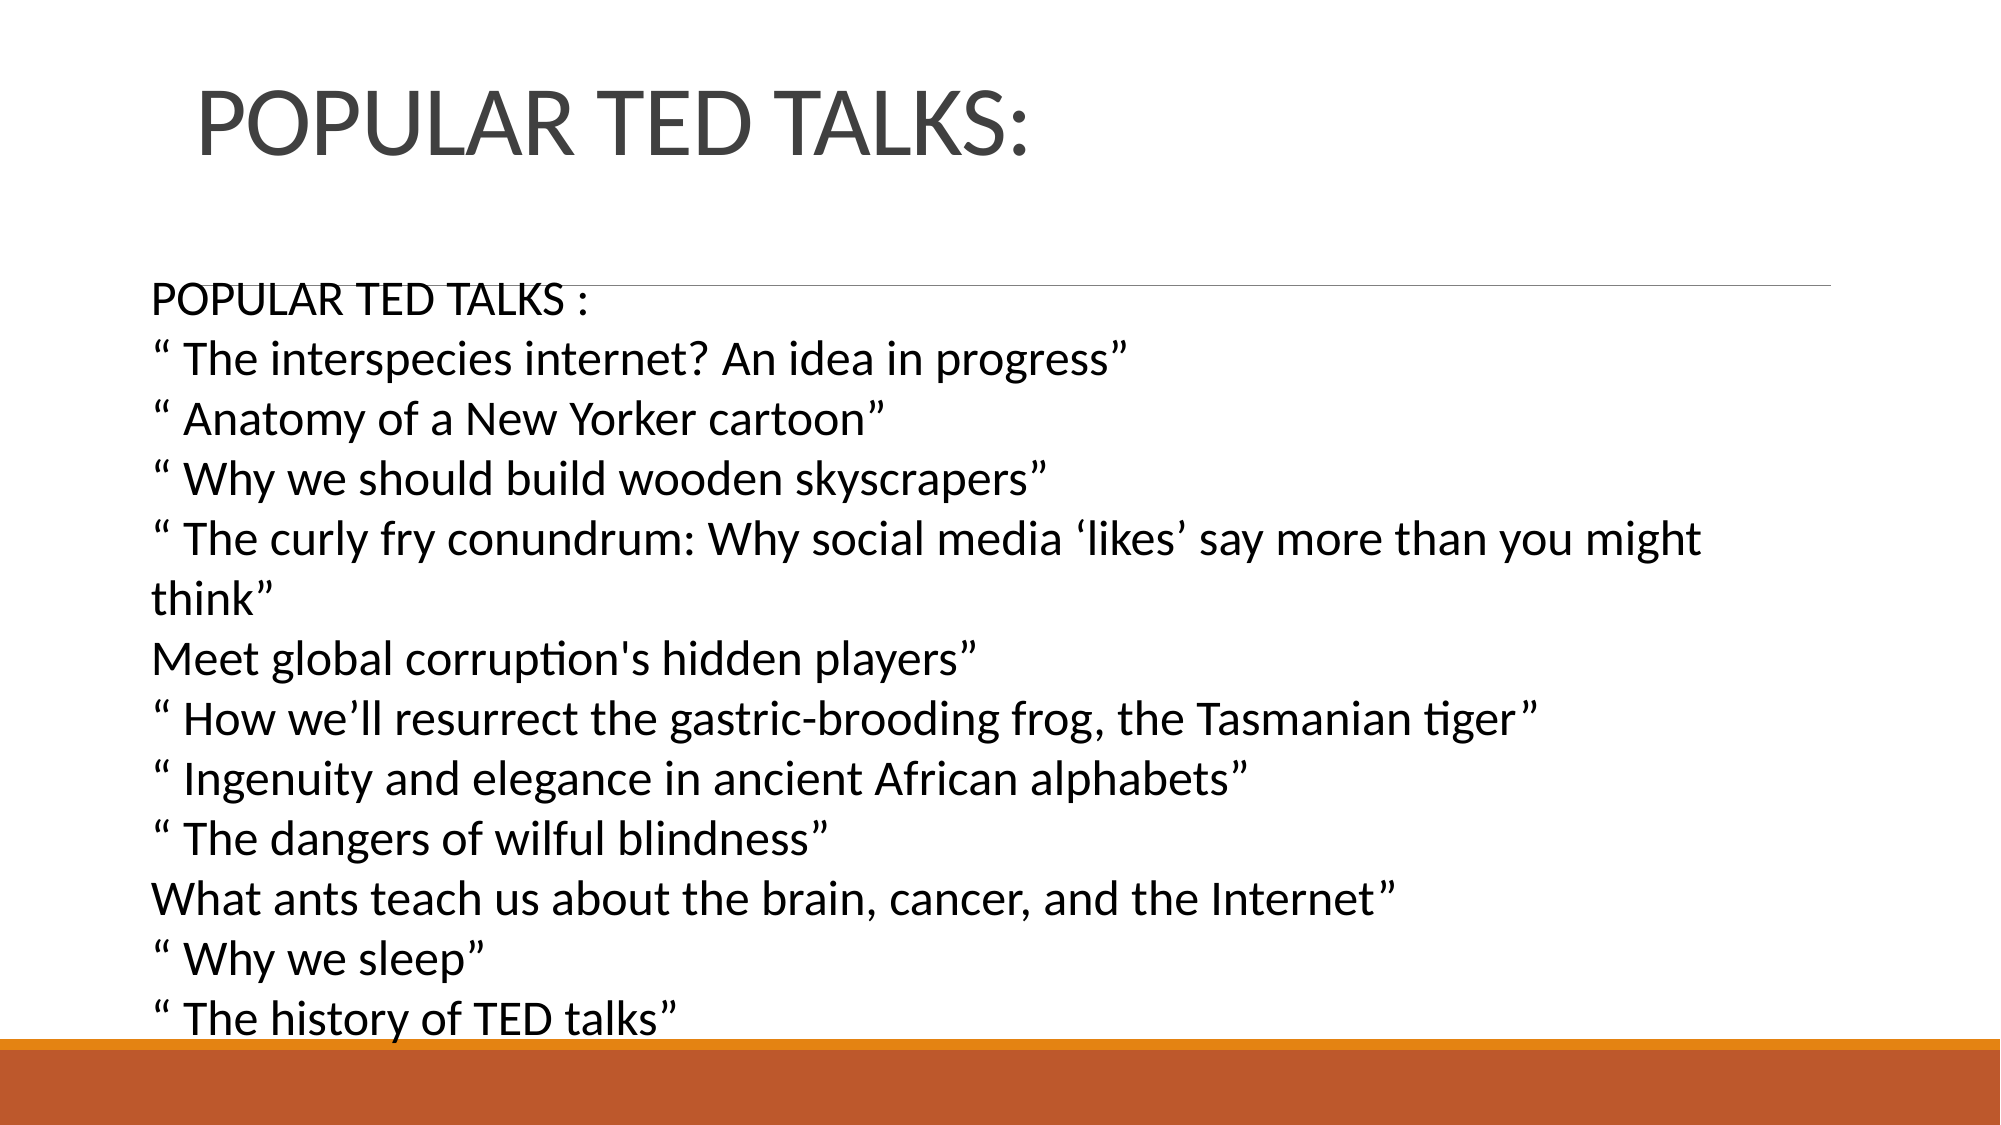

# POPULAR TED TALKS:
POPULAR TED TALKS :
“ The interspecies internet? An idea in progress”
“ Anatomy of a New Yorker cartoon”
“ Why we should build wooden skyscrapers”
“ The curly fry conundrum: Why social media ‘likes’ say more than you might think”
Meet global corruption's hidden players”
“ How we’ll resurrect the gastric-brooding frog, the Tasmanian tiger”
“ Ingenuity and elegance in ancient African alphabets”
“ The dangers of wilful blindness”
What ants teach us about the brain, cancer, and the Internet”
“ Why we sleep”
“ The history of TED talks”